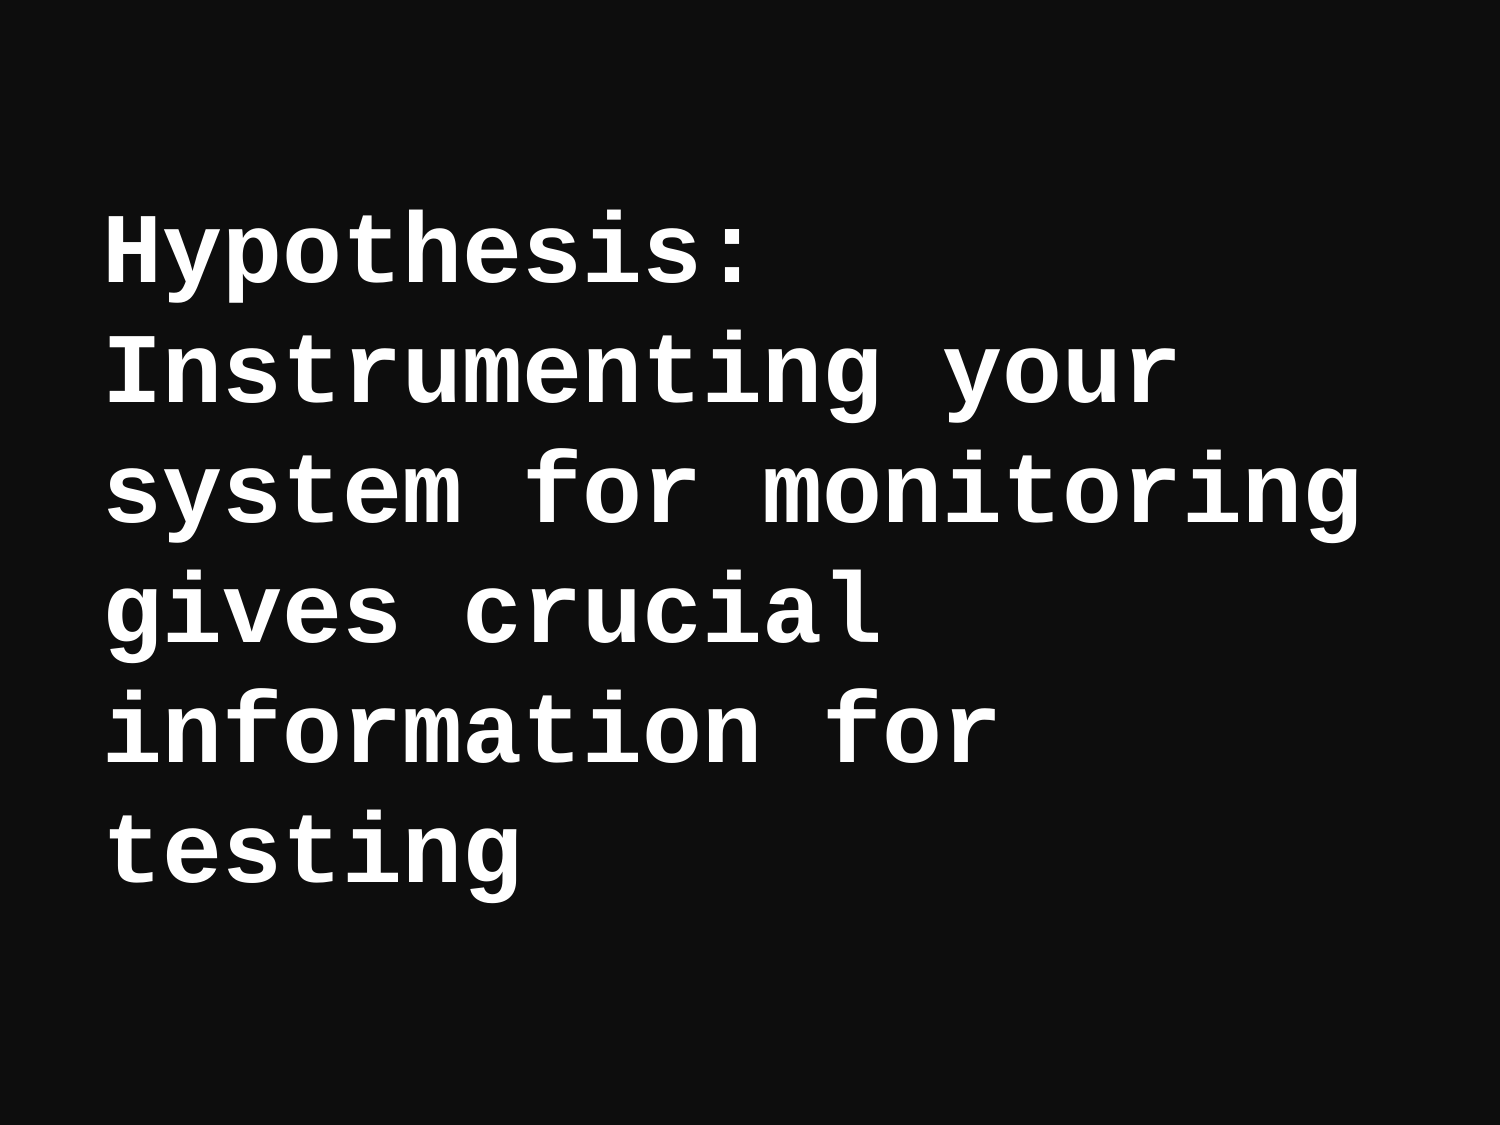

Hypothesis: Instrumenting your system for monitoring gives crucial information for testing